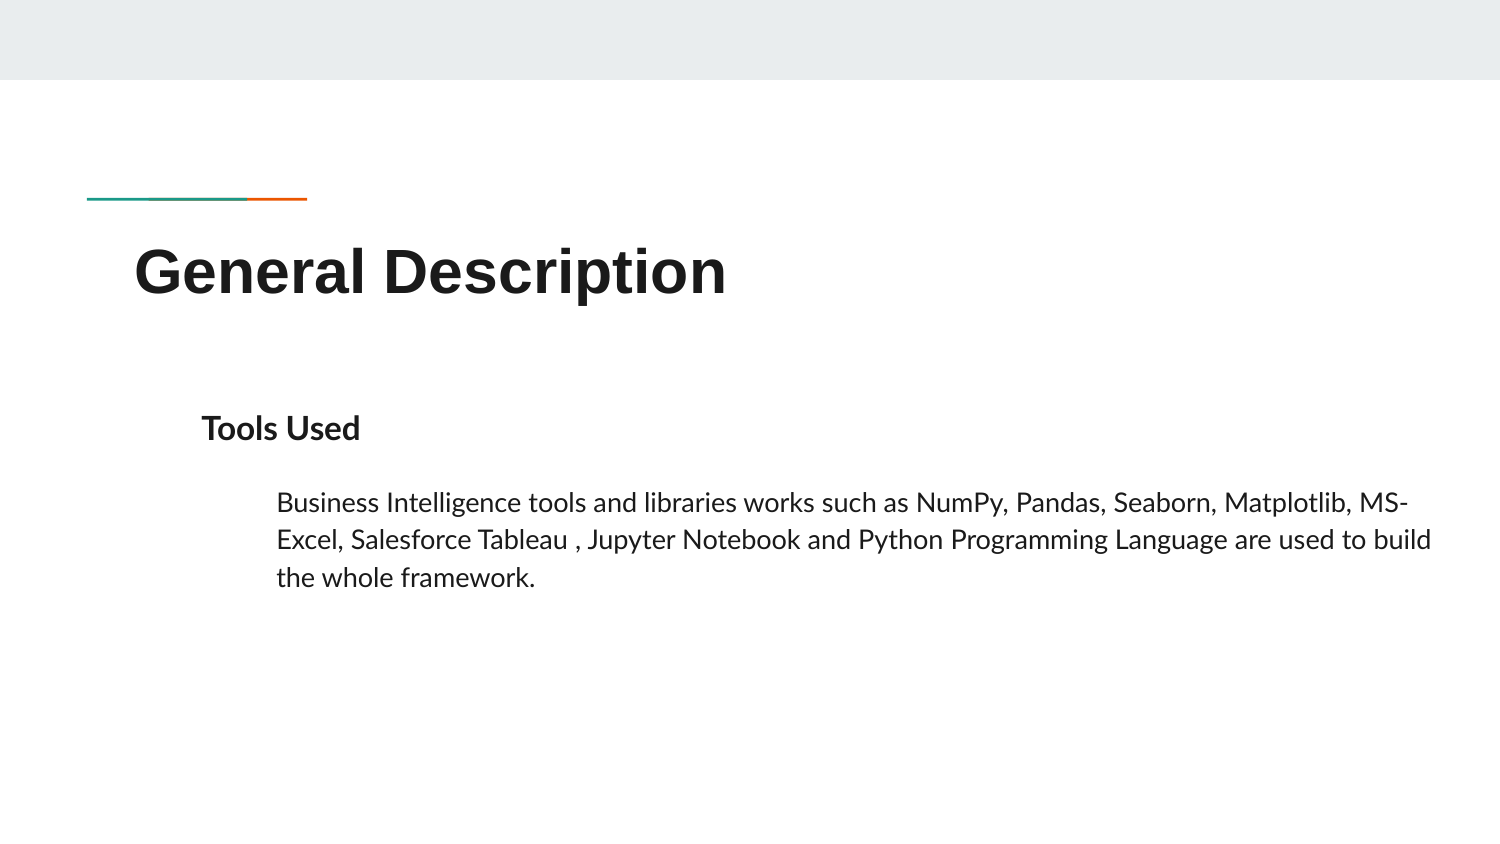

# General Description

Tools Used
Business Intelligence tools and libraries works such as NumPy, Pandas, Seaborn, Matplotlib, MS-Excel, Salesforce Tableau , Jupyter Notebook and Python Programming Language are used to build the whole framework.